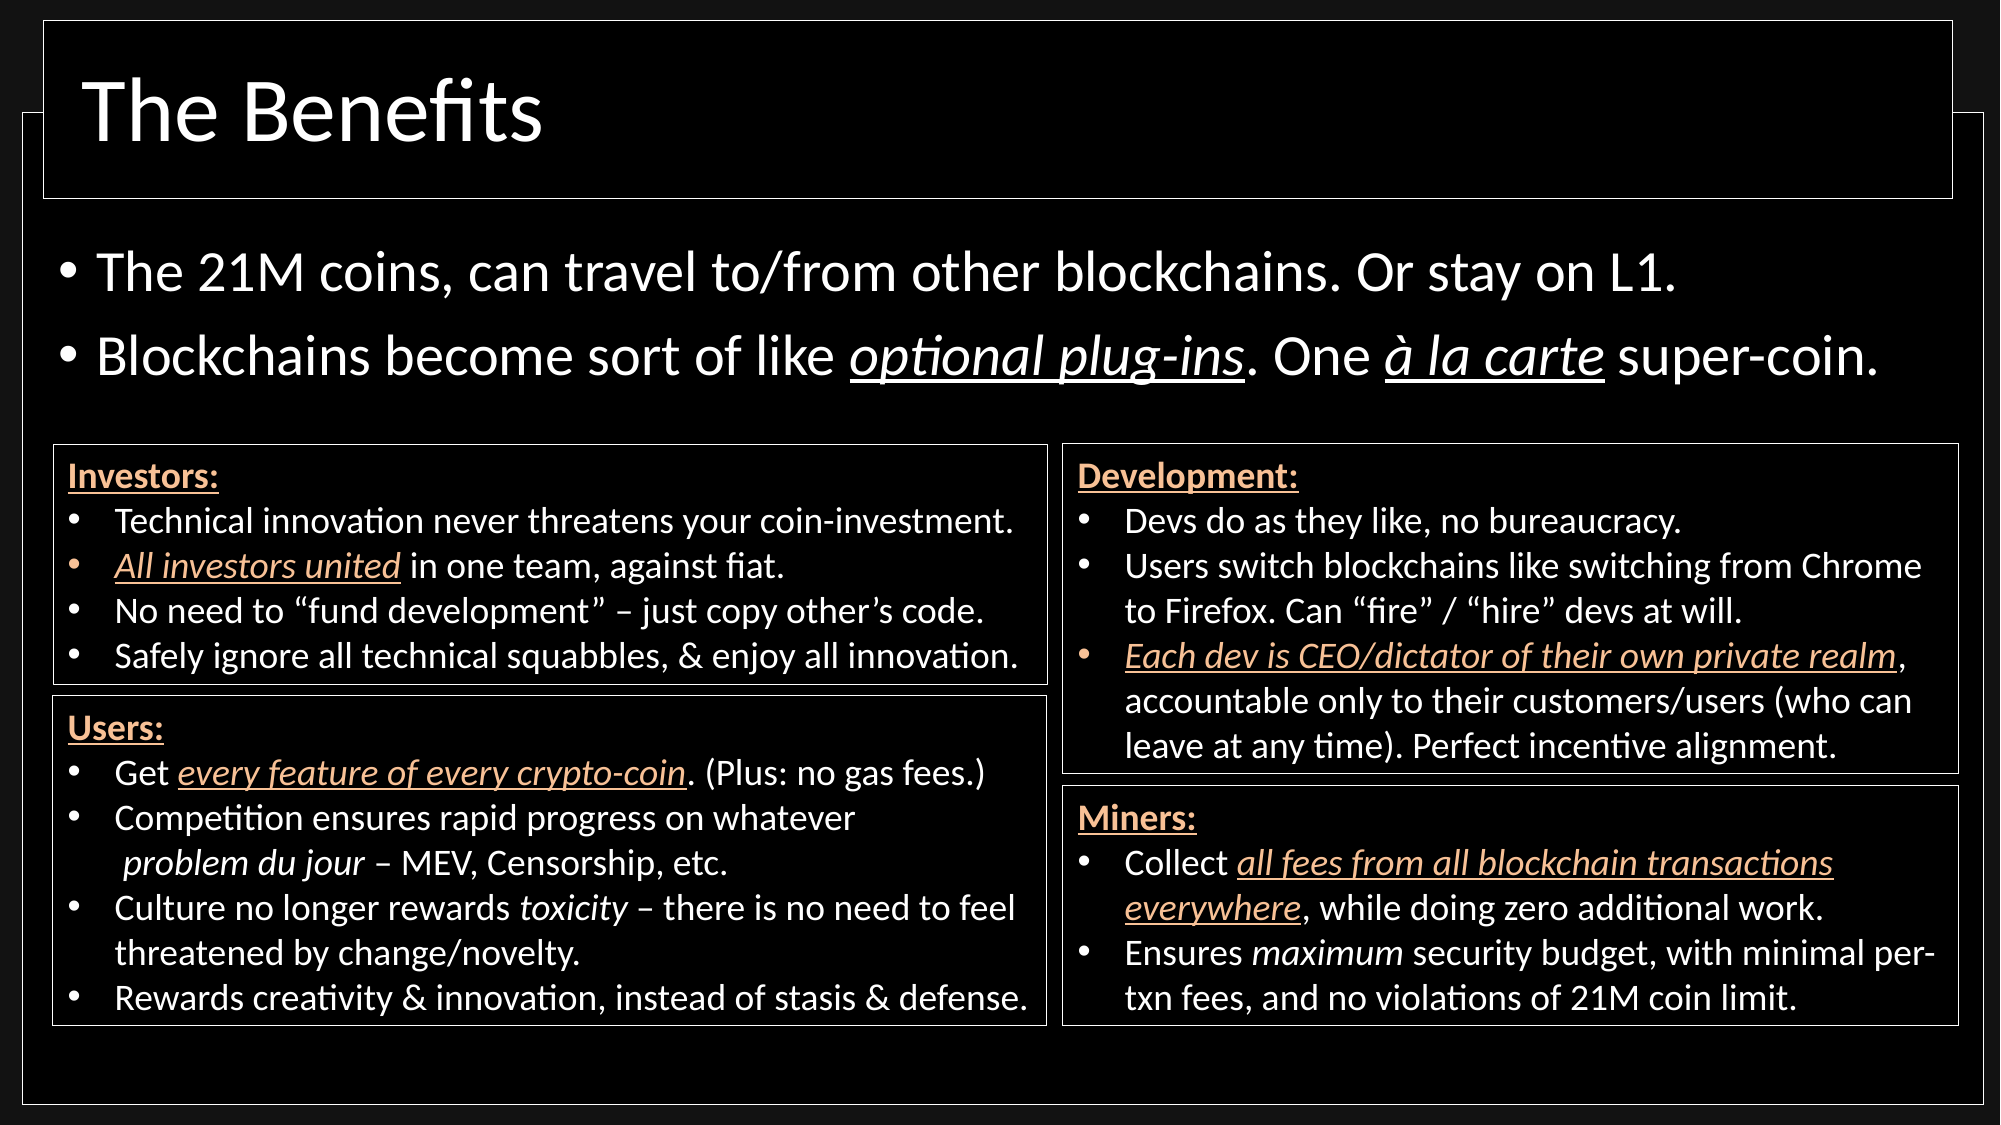

# The Benefits

The 21M coins, can travel to/from other blockchains. Or stay on L1.
Blockchains become sort of like optional plug-ins. One à la carte super-coin.
Development:
Devs do as they like, no bureaucracy.
Users switch blockchains like switching from Chrome to Firefox. Can “fire” / “hire” devs at will.
Each dev is CEO/dictator of their own private realm, accountable only to their customers/users (who can leave at any time). Perfect incentive alignment.
Investors:
Technical innovation never threatens your coin-investment.
All investors united in one team, against fiat.
No need to “fund development” – just copy other’s code.
Safely ignore all technical squabbles, & enjoy all innovation.

Users:
Get every feature of every crypto-coin. (Plus: no gas fees.)
Competition ensures rapid progress on whatever
 problem du jour – MEV, Censorship, etc.
Culture no longer rewards toxicity – there is no need to feel threatened by change/novelty.
Rewards creativity & innovation, instead of stasis & defense.
Miners:
Collect all fees from all blockchain transactions everywhere, while doing zero additional work.
Ensures maximum security budget, with minimal per-txn fees, and no violations of 21M coin limit.